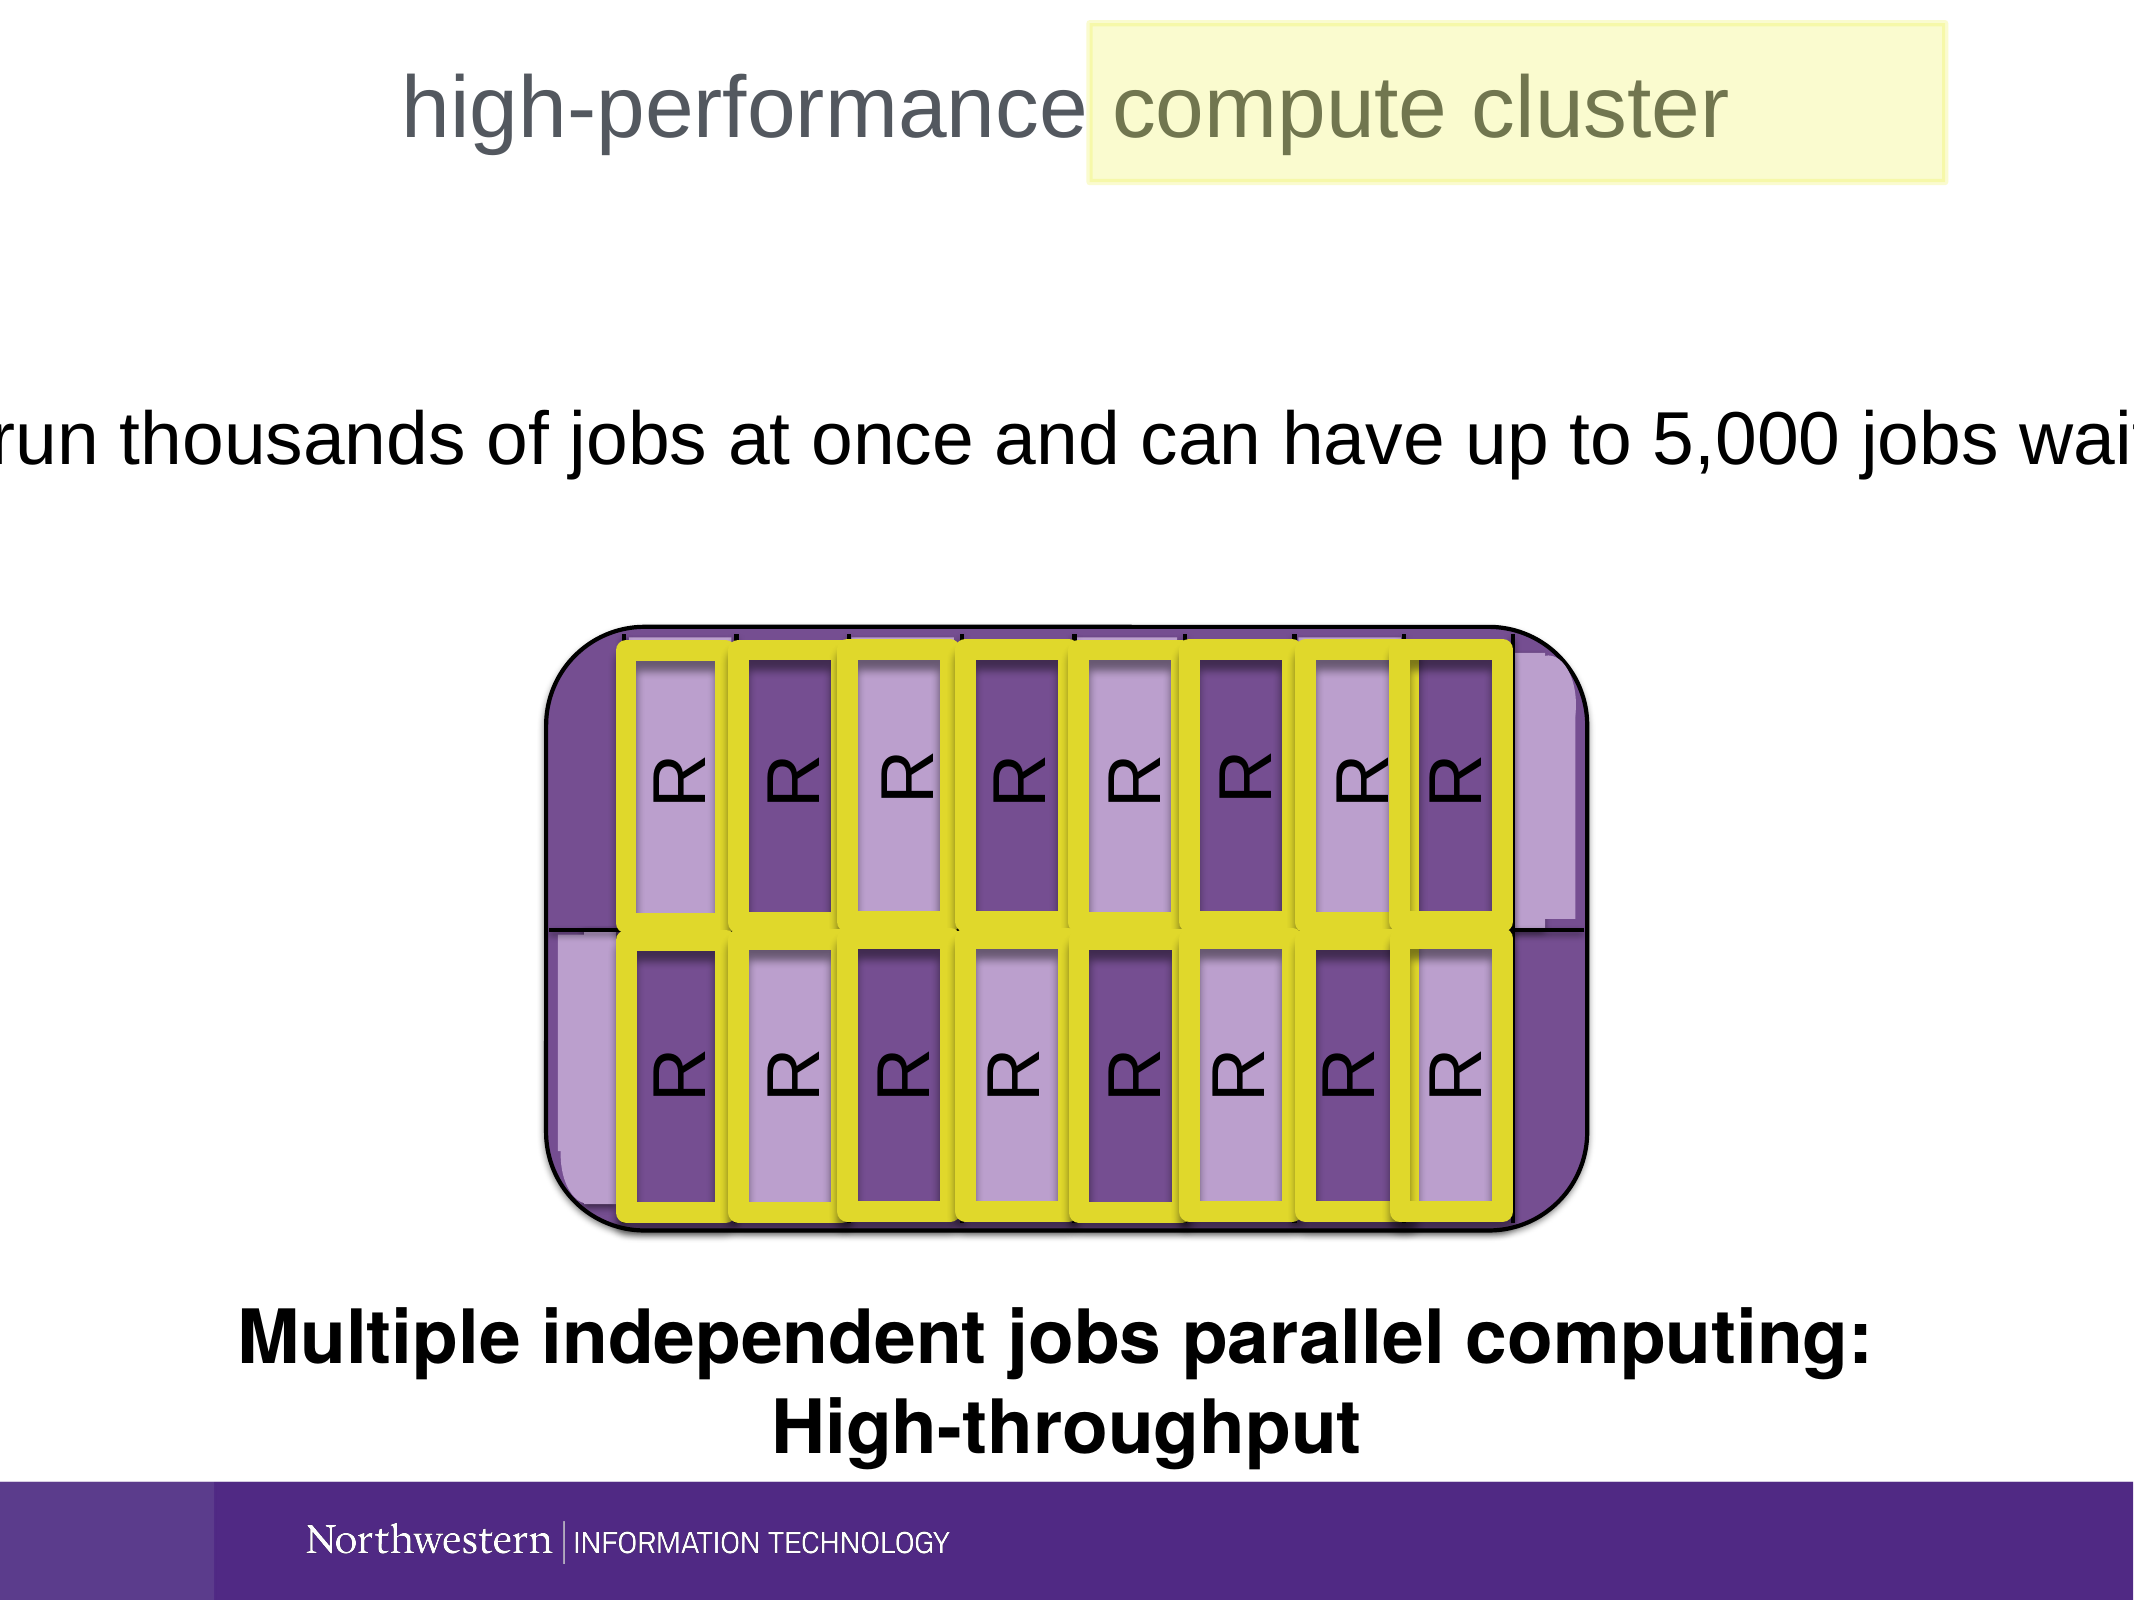

high-performance compute cluster
Each researcher can run thousands of jobs at once and can have up to 5,000 jobs waiting to run at any time

R
R
R
R
R
R
R
R

R
R
R
R
R
R
R
R
Multiple independent jobs parallel computing:
High-throughput
28